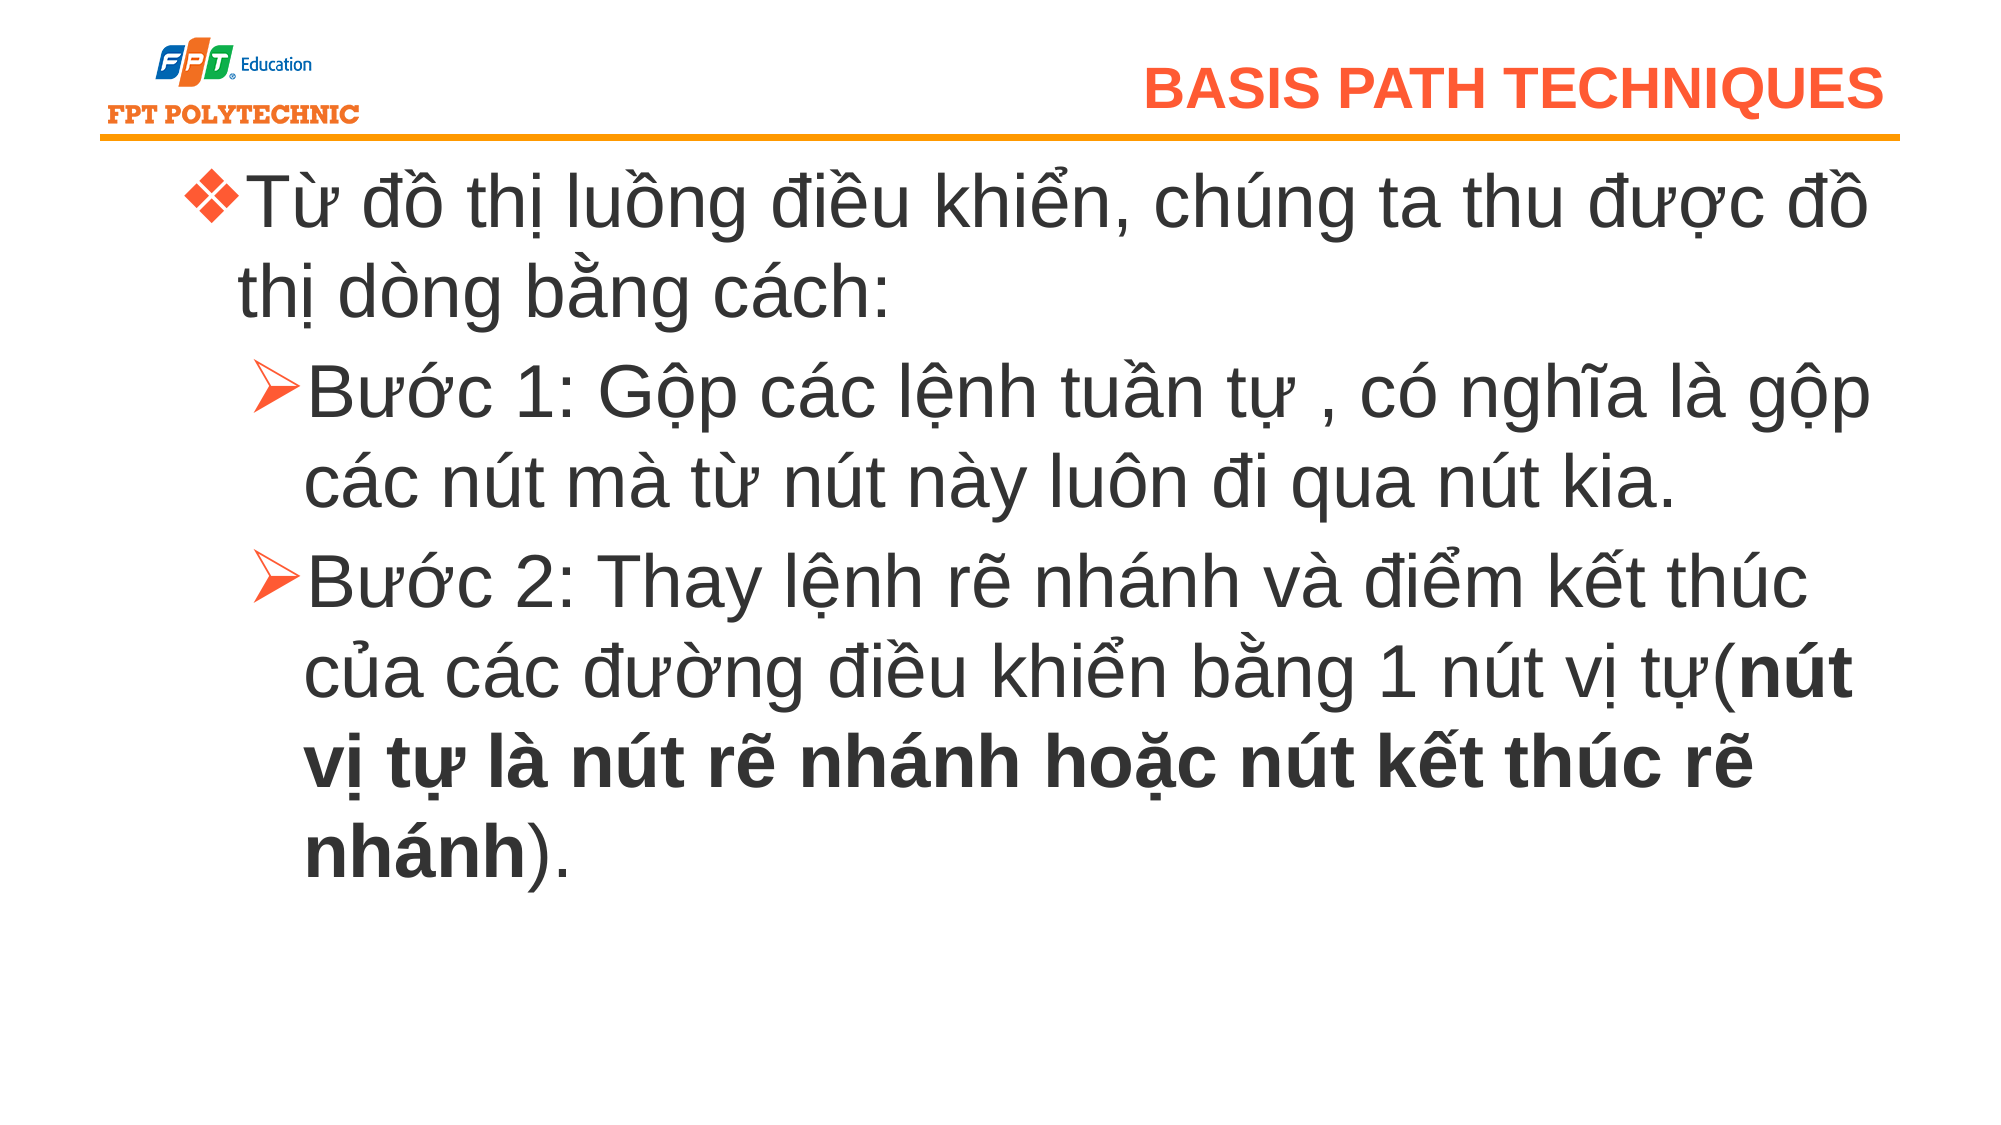

# basis path techniques
Từ đồ thị luồng điều khiển, chúng ta thu được đồ thị dòng bằng cách:
Bước 1: Gộp các lệnh tuần tự , có nghĩa là gộp các nút mà từ nút này luôn đi qua nút kia.
Bước 2: Thay lệnh rẽ nhánh và điểm kết thúc của các đường điều khiển bằng 1 nút vị tự(nút vị tự là nút rẽ nhánh hoặc nút kết thúc rẽ nhánh).